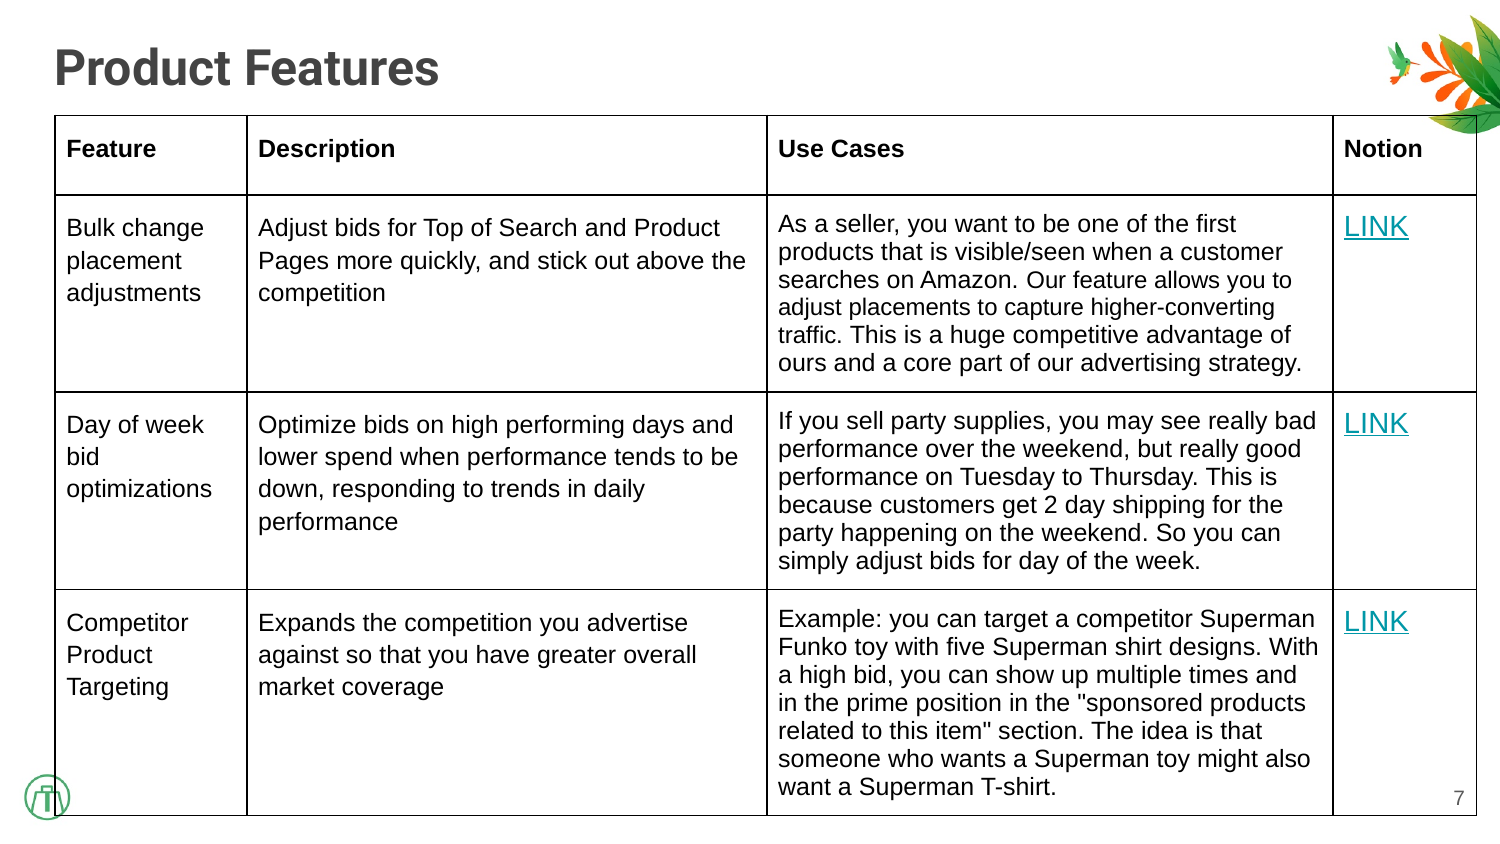

Product Features
| Feature | Description | Use Cases | Notion |
| --- | --- | --- | --- |
| Bulk change placement adjustments | Adjust bids for Top of Search and Product Pages more quickly, and stick out above the competition | As a seller, you want to be one of the first products that is visible/seen when a customer searches on Amazon. Our feature allows you to adjust placements to capture higher-converting traffic. This is a huge competitive advantage of ours and a core part of our advertising strategy. | LINK |
| Day of week bid optimizations | Optimize bids on high performing days and lower spend when performance tends to be down, responding to trends in daily performance | If you sell party supplies, you may see really bad performance over the weekend, but really good performance on Tuesday to Thursday. This is because customers get 2 day shipping for the party happening on the weekend. So you can simply adjust bids for day of the week. | LINK |
| Competitor Product Targeting | Expands the competition you advertise against so that you have greater overall market coverage | Example: you can target a competitor Superman Funko toy with five Superman shirt designs. With a high bid, you can show up multiple times and in the prime position in the "sponsored products related to this item" section. The idea is that someone who wants a Superman toy might also want a Superman T-shirt. | LINK |
7